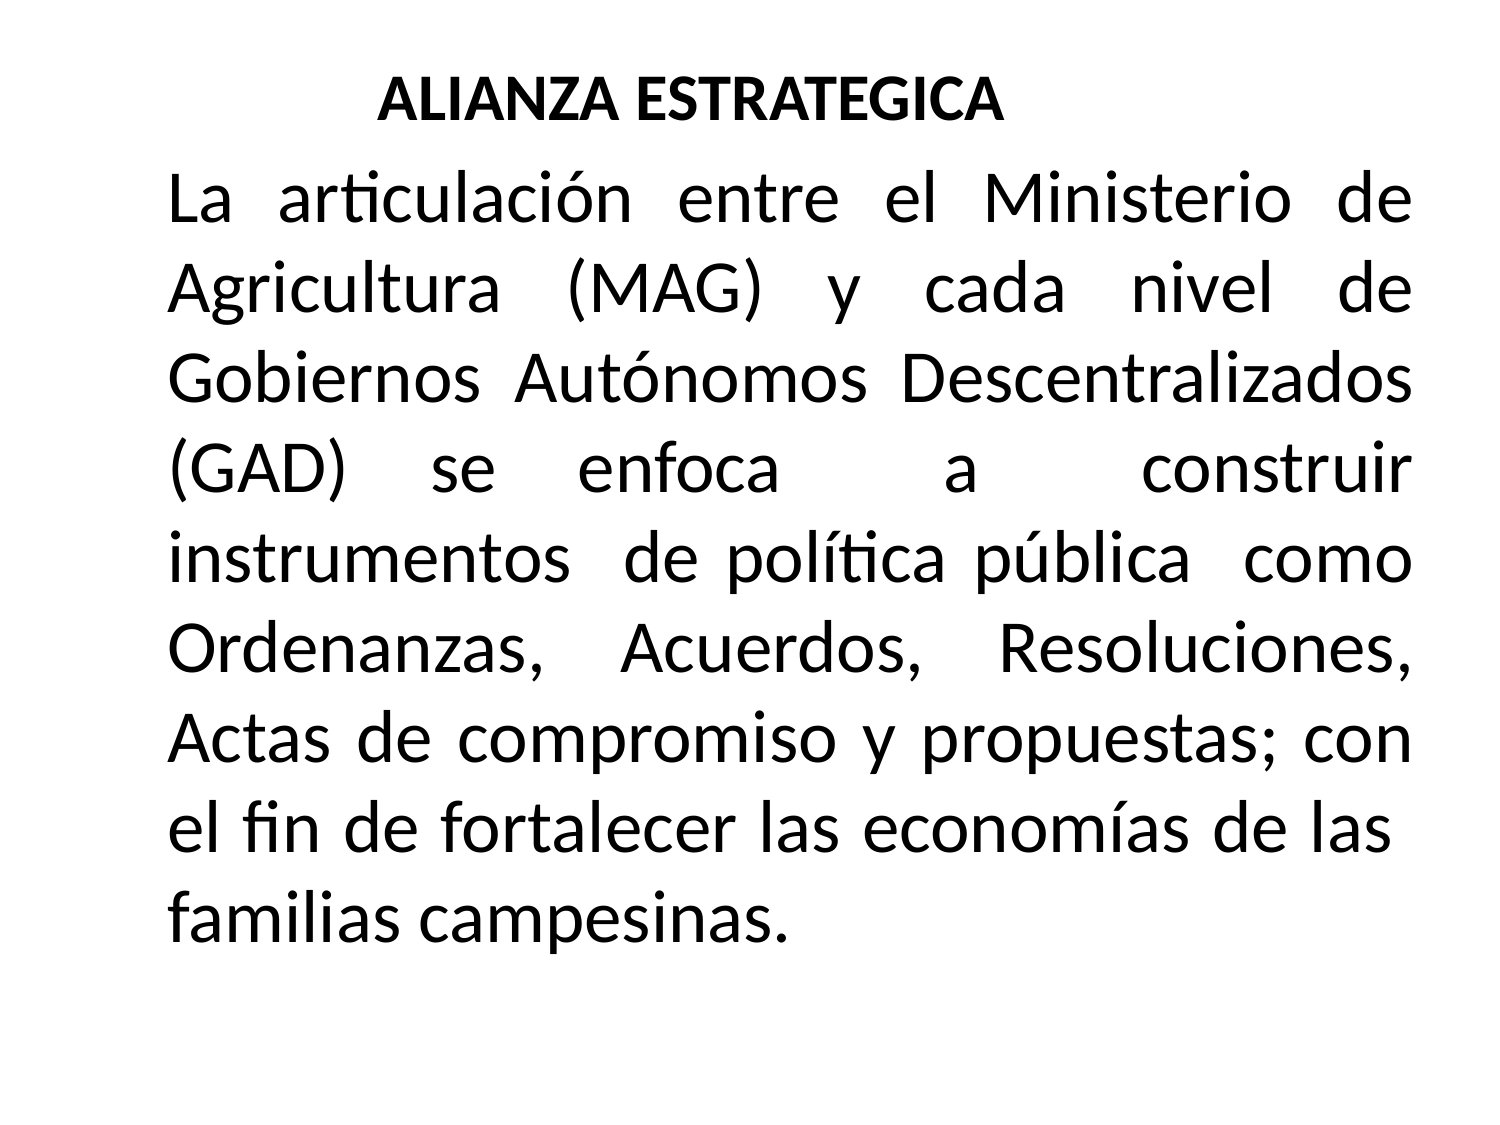

ALIANZA ESTRATEGICA
La articulación entre el Ministerio de Agricultura (MAG) y cada nivel de Gobiernos Autónomos Descentralizados (GAD) se enfoca  a  construir instrumentos  de política pública  como Ordenanzas, Acuerdos, Resoluciones, Actas de compromiso y propuestas; con el fin de fortalecer las economías de las  familias campesinas.